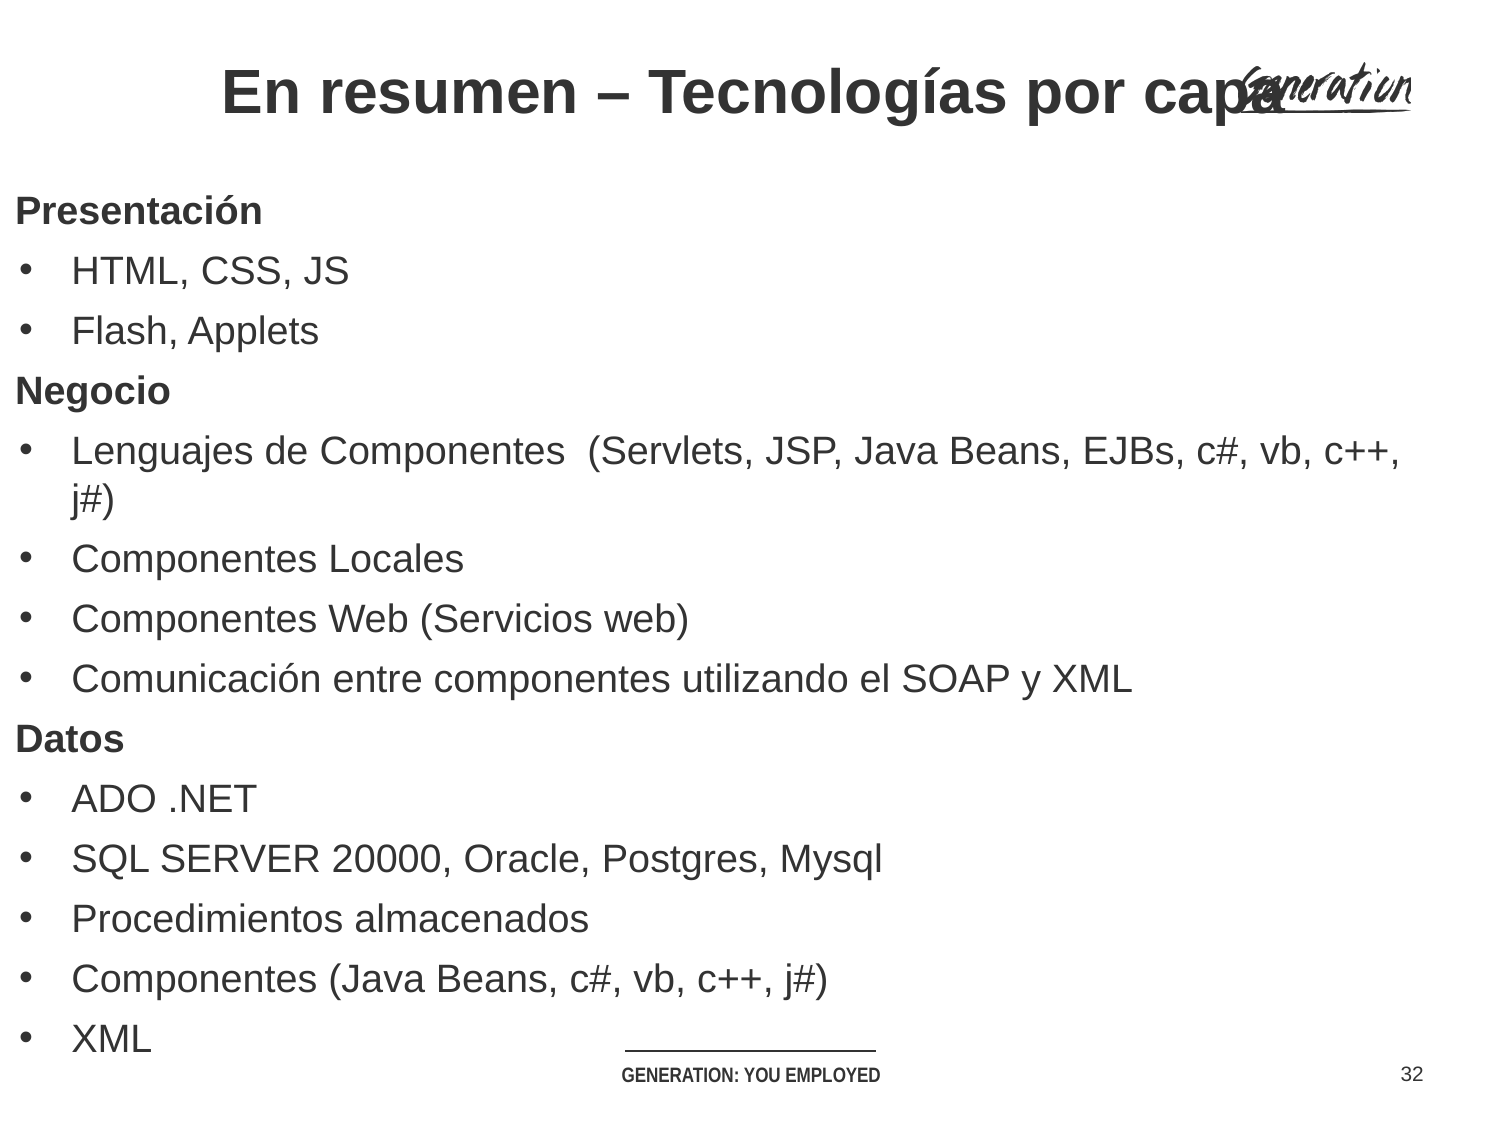

# En resumen – Tecnologías por capa
Presentación
HTML, CSS, JS
Flash, Applets
Negocio
Lenguajes de Componentes  (Servlets, JSP, Java Beans, EJBs, c#, vb, c++, j#)
Componentes Locales
Componentes Web (Servicios web)
Comunicación entre componentes utilizando el SOAP y XML
Datos
ADO .NET
SQL SERVER 20000, Oracle, Postgres, Mysql
Procedimientos almacenados
Componentes (Java Beans, c#, vb, c++, j#)
XML